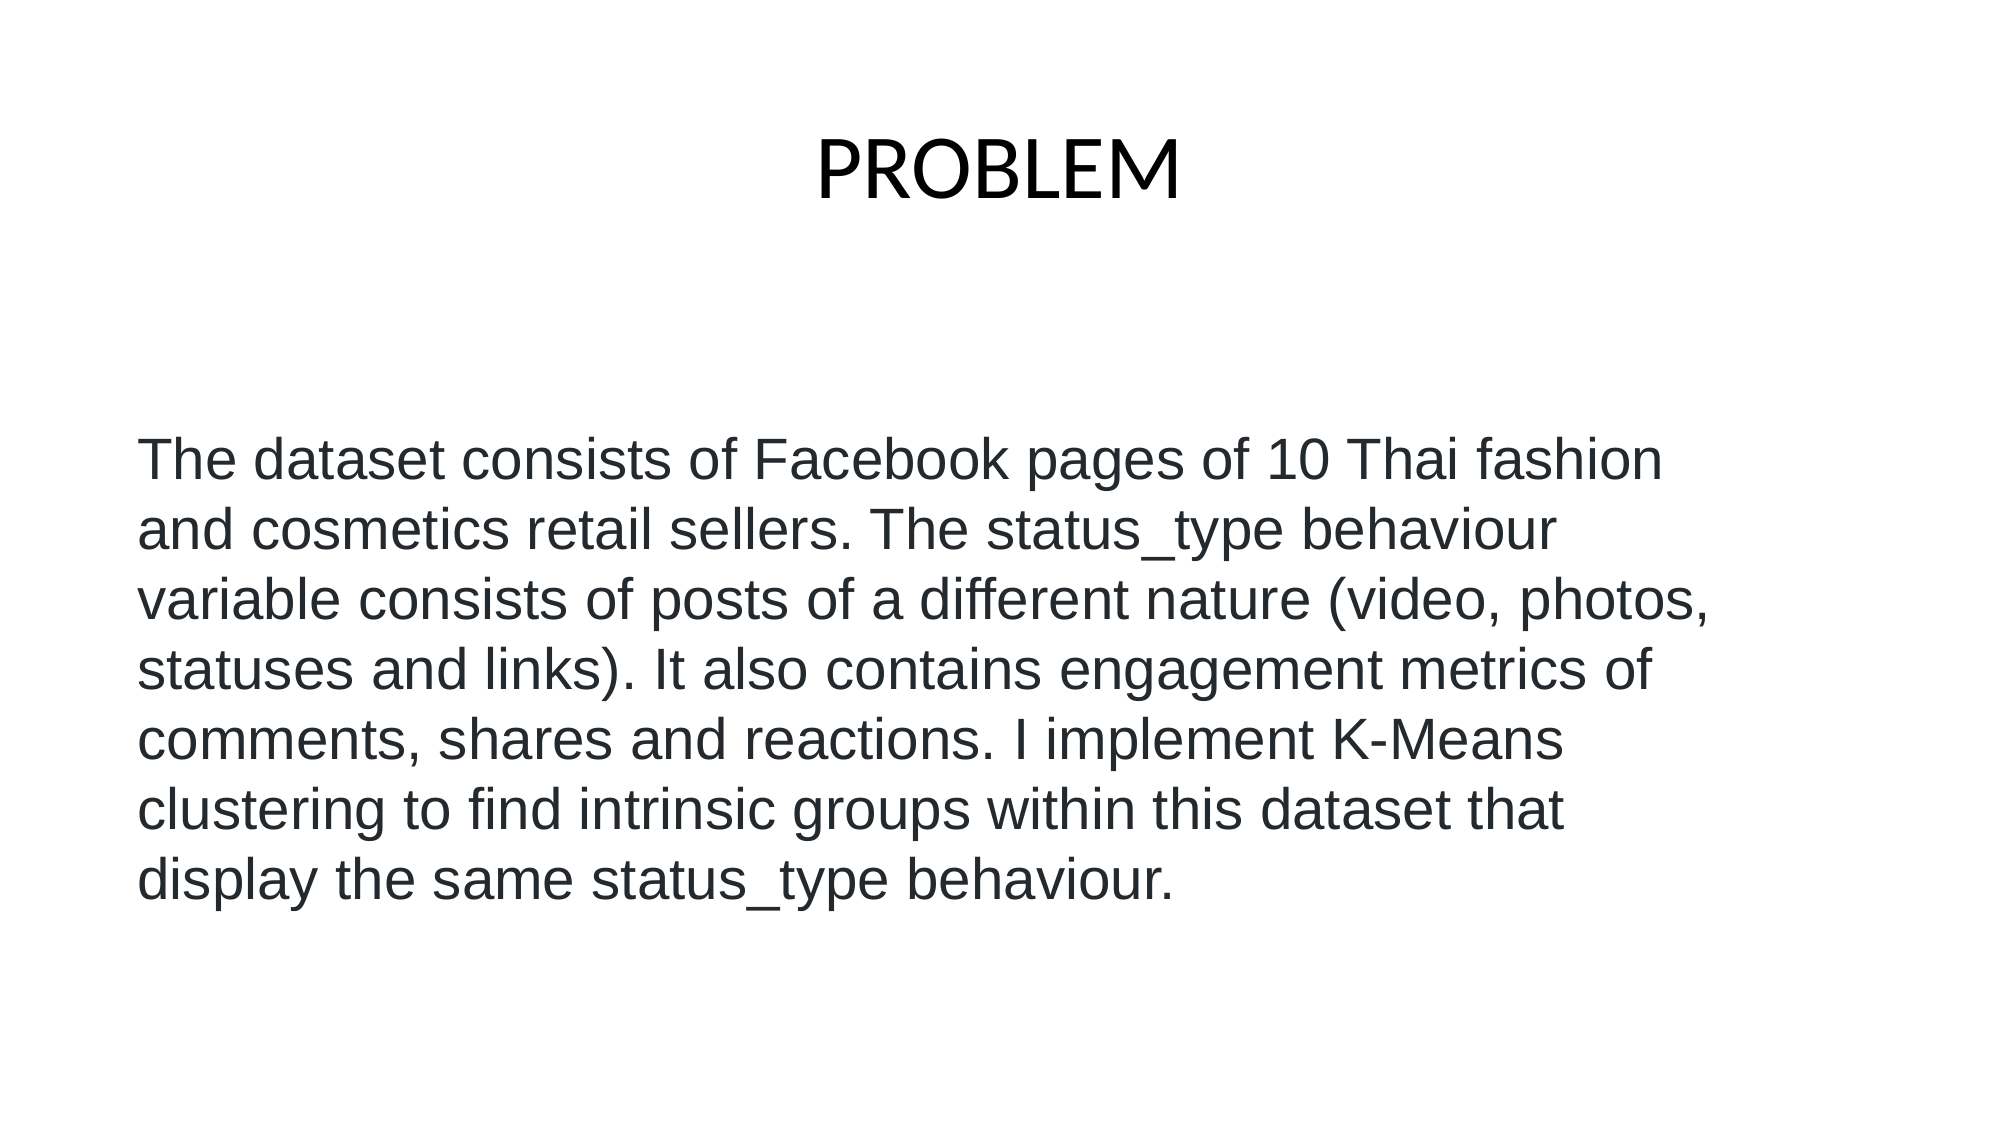

# PROBLEM
The dataset consists of Facebook pages of 10 Thai fashion and cosmetics retail sellers. The status_type behaviour variable consists of posts of a different nature (video, photos, statuses and links). It also contains engagement metrics of comments, shares and reactions. I implement K-Means clustering to find intrinsic groups within this dataset that display the same status_type behaviour.